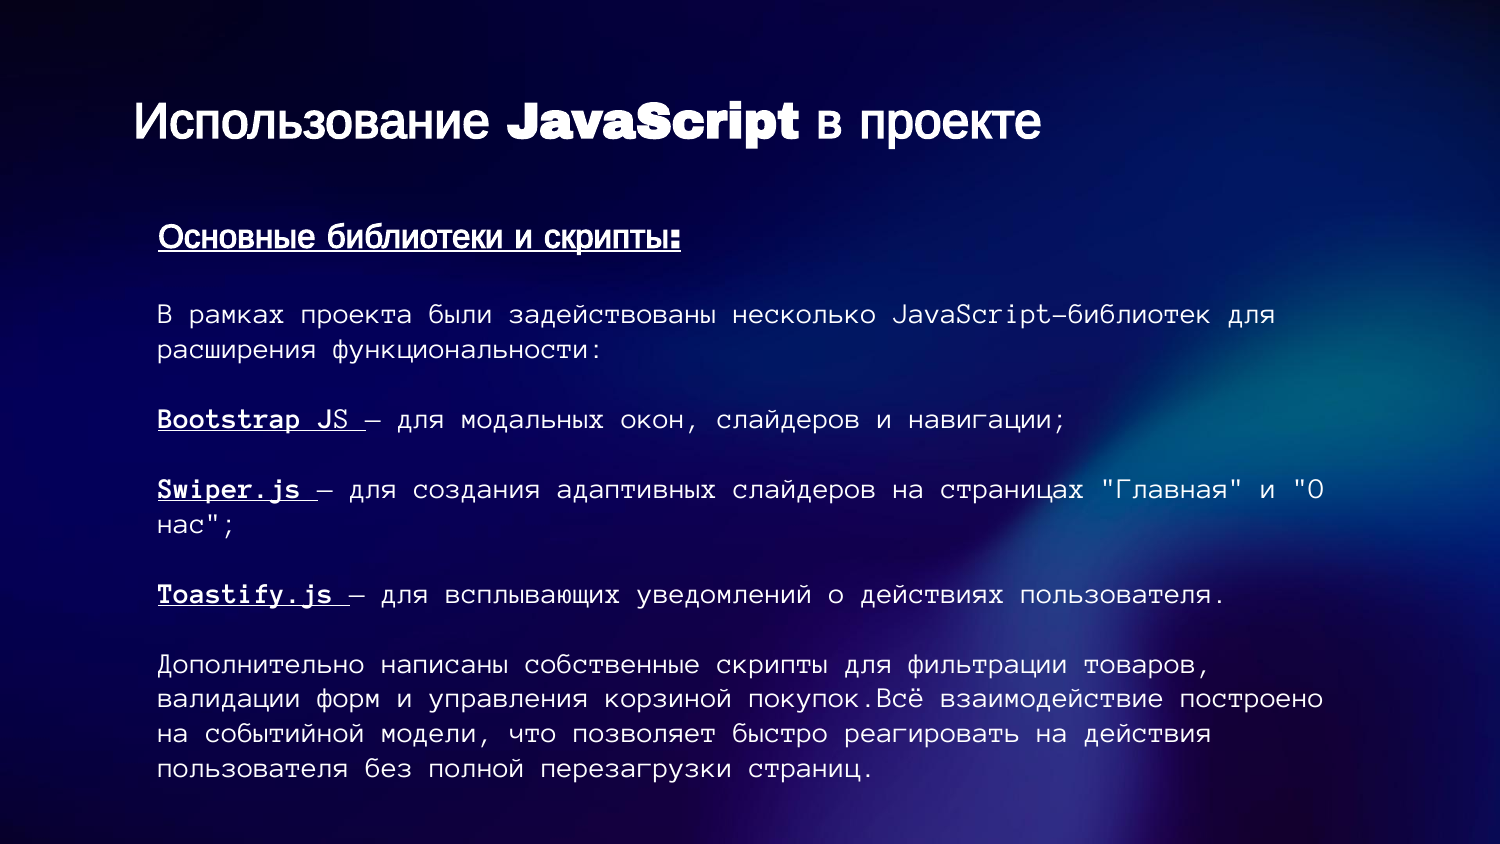

# Использование JavaScript в проекте
Основные библиотеки и скрипты:

В рамках проекта были задействованы несколько JavaScript-библиотек для расширения функциональности:

Bootstrap JS — для модальных окон, слайдеров и навигации;

Swiper.js — для создания адаптивных слайдеров на страницах "Главная" и "О нас";

Toastify.js — для всплывающих уведомлений о действиях пользователя.

Дополнительно написаны собственные скрипты для фильтрации товаров, валидации форм и управления корзиной покупок.Всё взаимодействие построено на событийной модели, что позволяет быстро реагировать на действия пользователя без полной перезагрузки страниц.